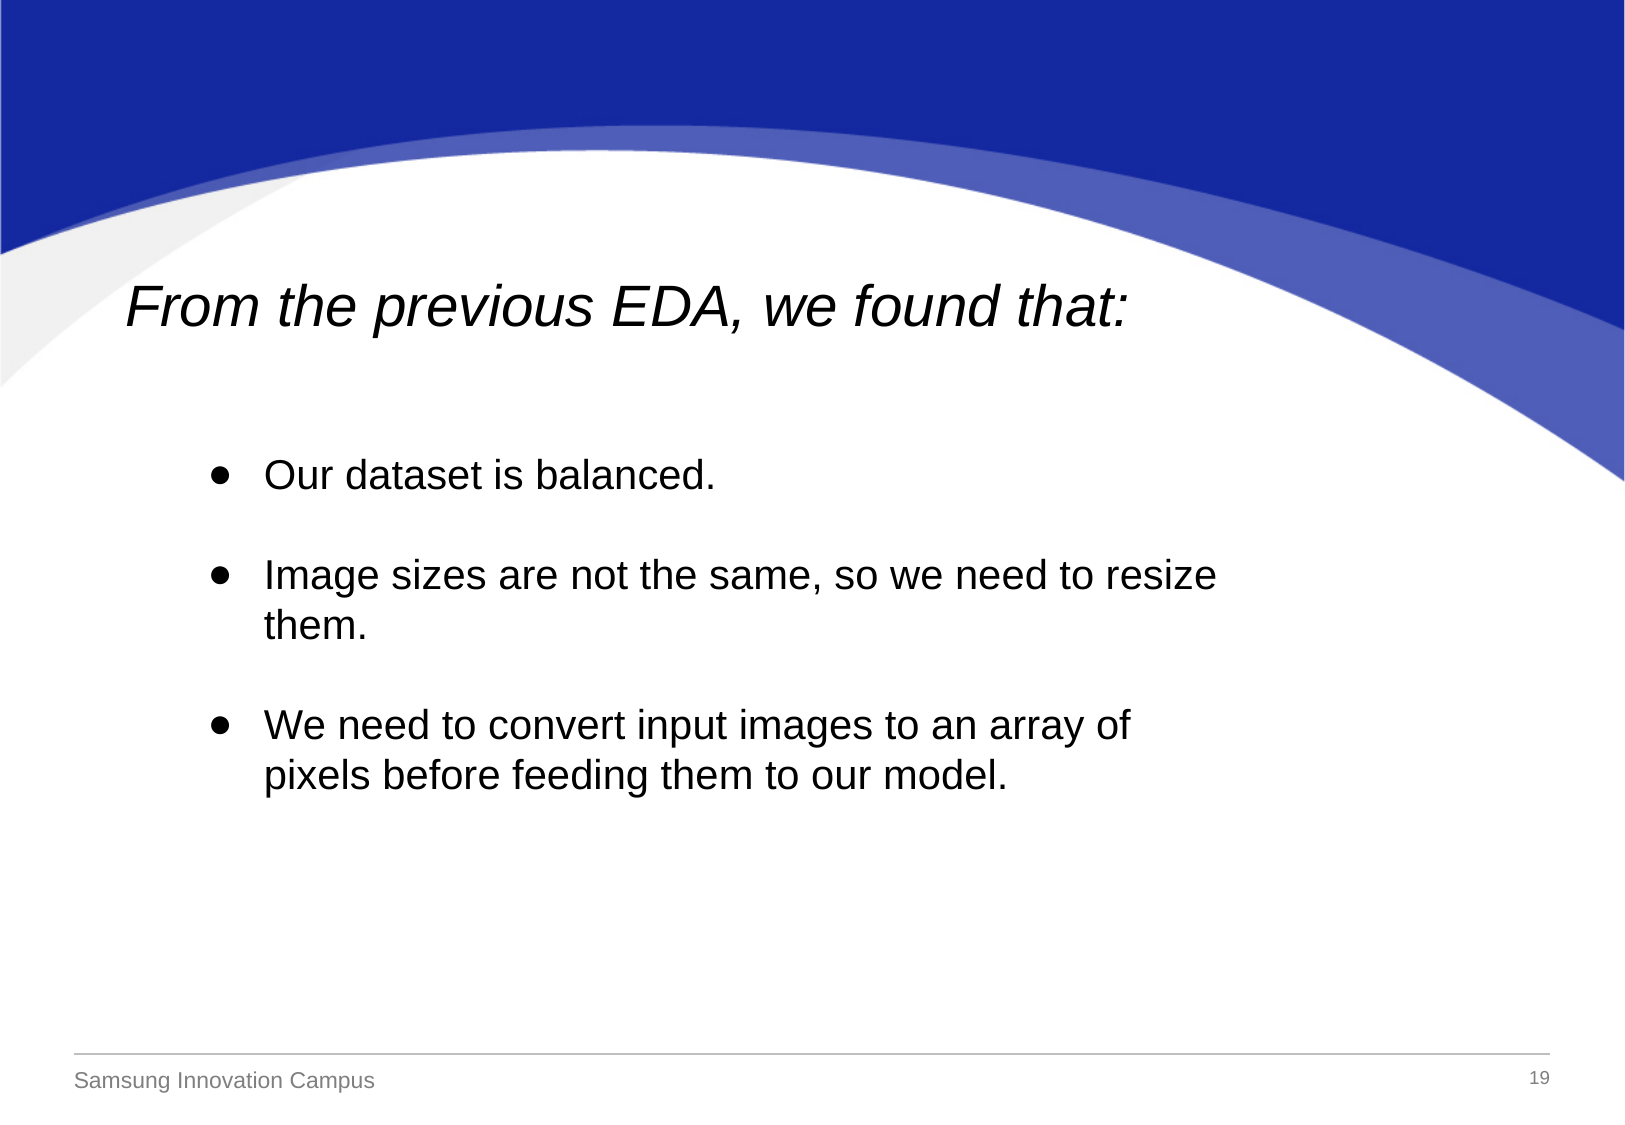

From the previous EDA, we found that:
Our dataset is balanced.

Image sizes are not the same, so we need to resize them.

We need to convert input images to an array of pixels before feeding them to our model.